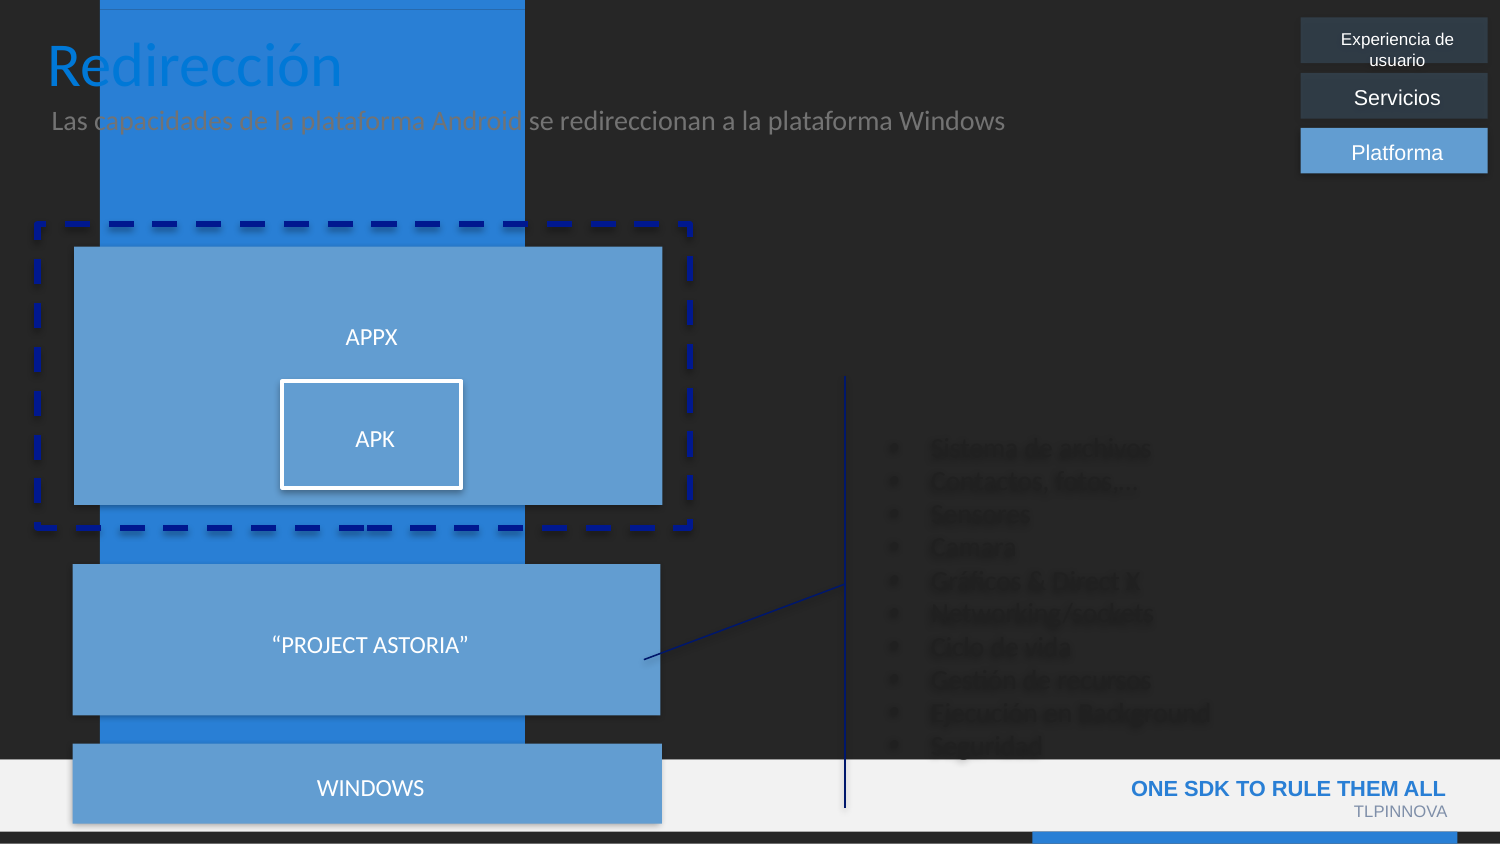

Experiencia de usuario
Redirección

Servicios
Las capacidades de la plataforma Android se redireccionan a la plataforma Windows
Platforma

APPX

Sistema de archivos
Contactos, fotos,…
Sensores
Camara
Gráficos & Direct X
Networking/sockets
Ciclo de vida
Gestión de recursos
Ejecución en Background
Seguridad
APK
“PROJECT ASTORIA”
WINDOWS